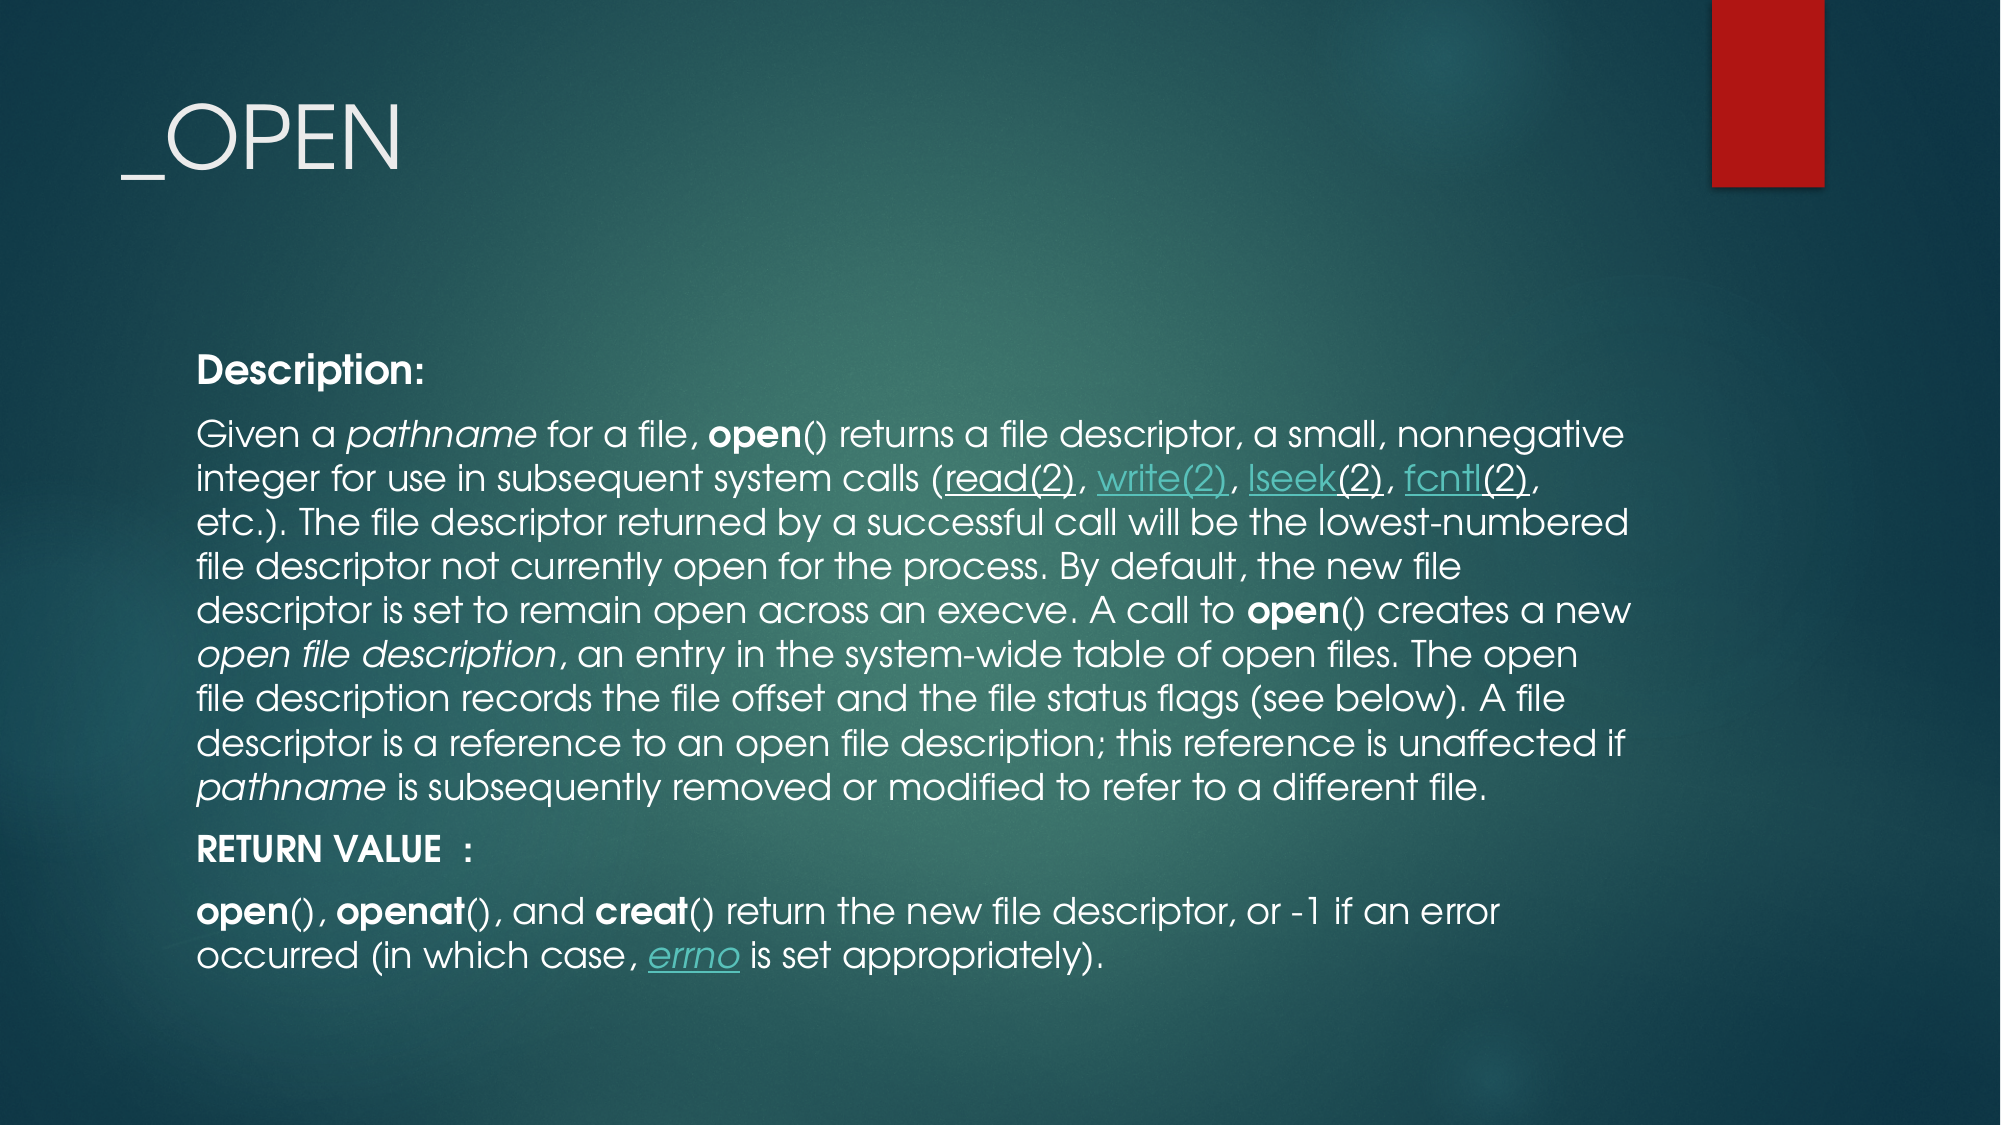

# _OPEN
Description:
Given a pathname for a file, open() returns a file descriptor, a small, nonnegative integer for use in subsequent system calls (read(2), write(2), lseek(2), fcntl(2), etc.). The file descriptor returned by a successful call will be the lowest-numbered file descriptor not currently open for the process. By default, the new file descriptor is set to remain open across an execve. A call to open() creates a new open file description, an entry in the system-wide table of open files. The open file description records the file offset and the file status flags (see below). A file descriptor is a reference to an open file description; this reference is unaffected if pathname is subsequently removed or modified to refer to a different file.
RETURN VALUE  :
open(), openat(), and creat() return the new file descriptor, or -1 if an error occurred (in which case, errno is set appropriately).